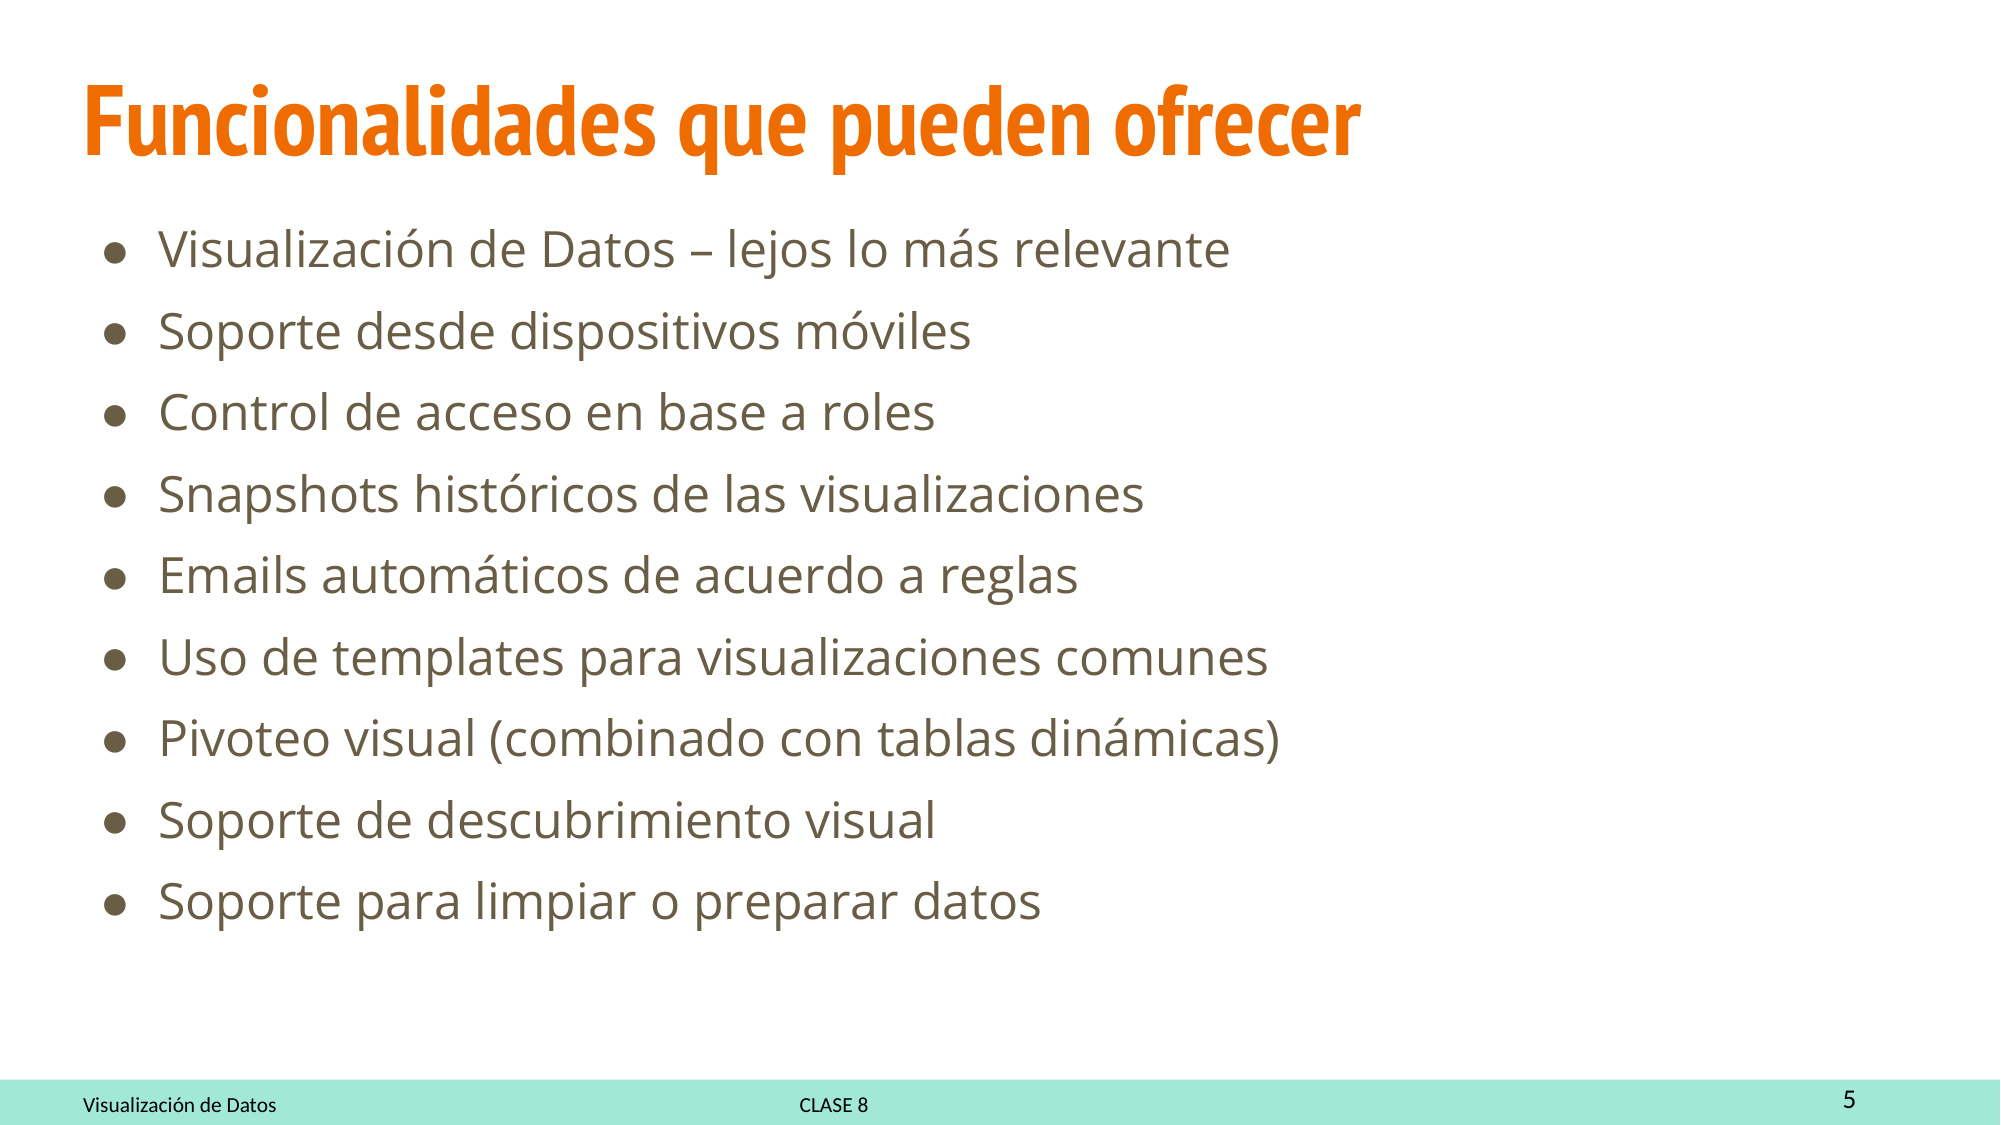

# Funcionalidades que pueden ofrecer
Visualización de Datos – lejos lo más relevante
Soporte desde dispositivos móviles
Control de acceso en base a roles
Snapshots históricos de las visualizaciones
Emails automáticos de acuerdo a reglas
Uso de templates para visualizaciones comunes
Pivoteo visual (combinado con tablas dinámicas)
Soporte de descubrimiento visual
Soporte para limpiar o preparar datos